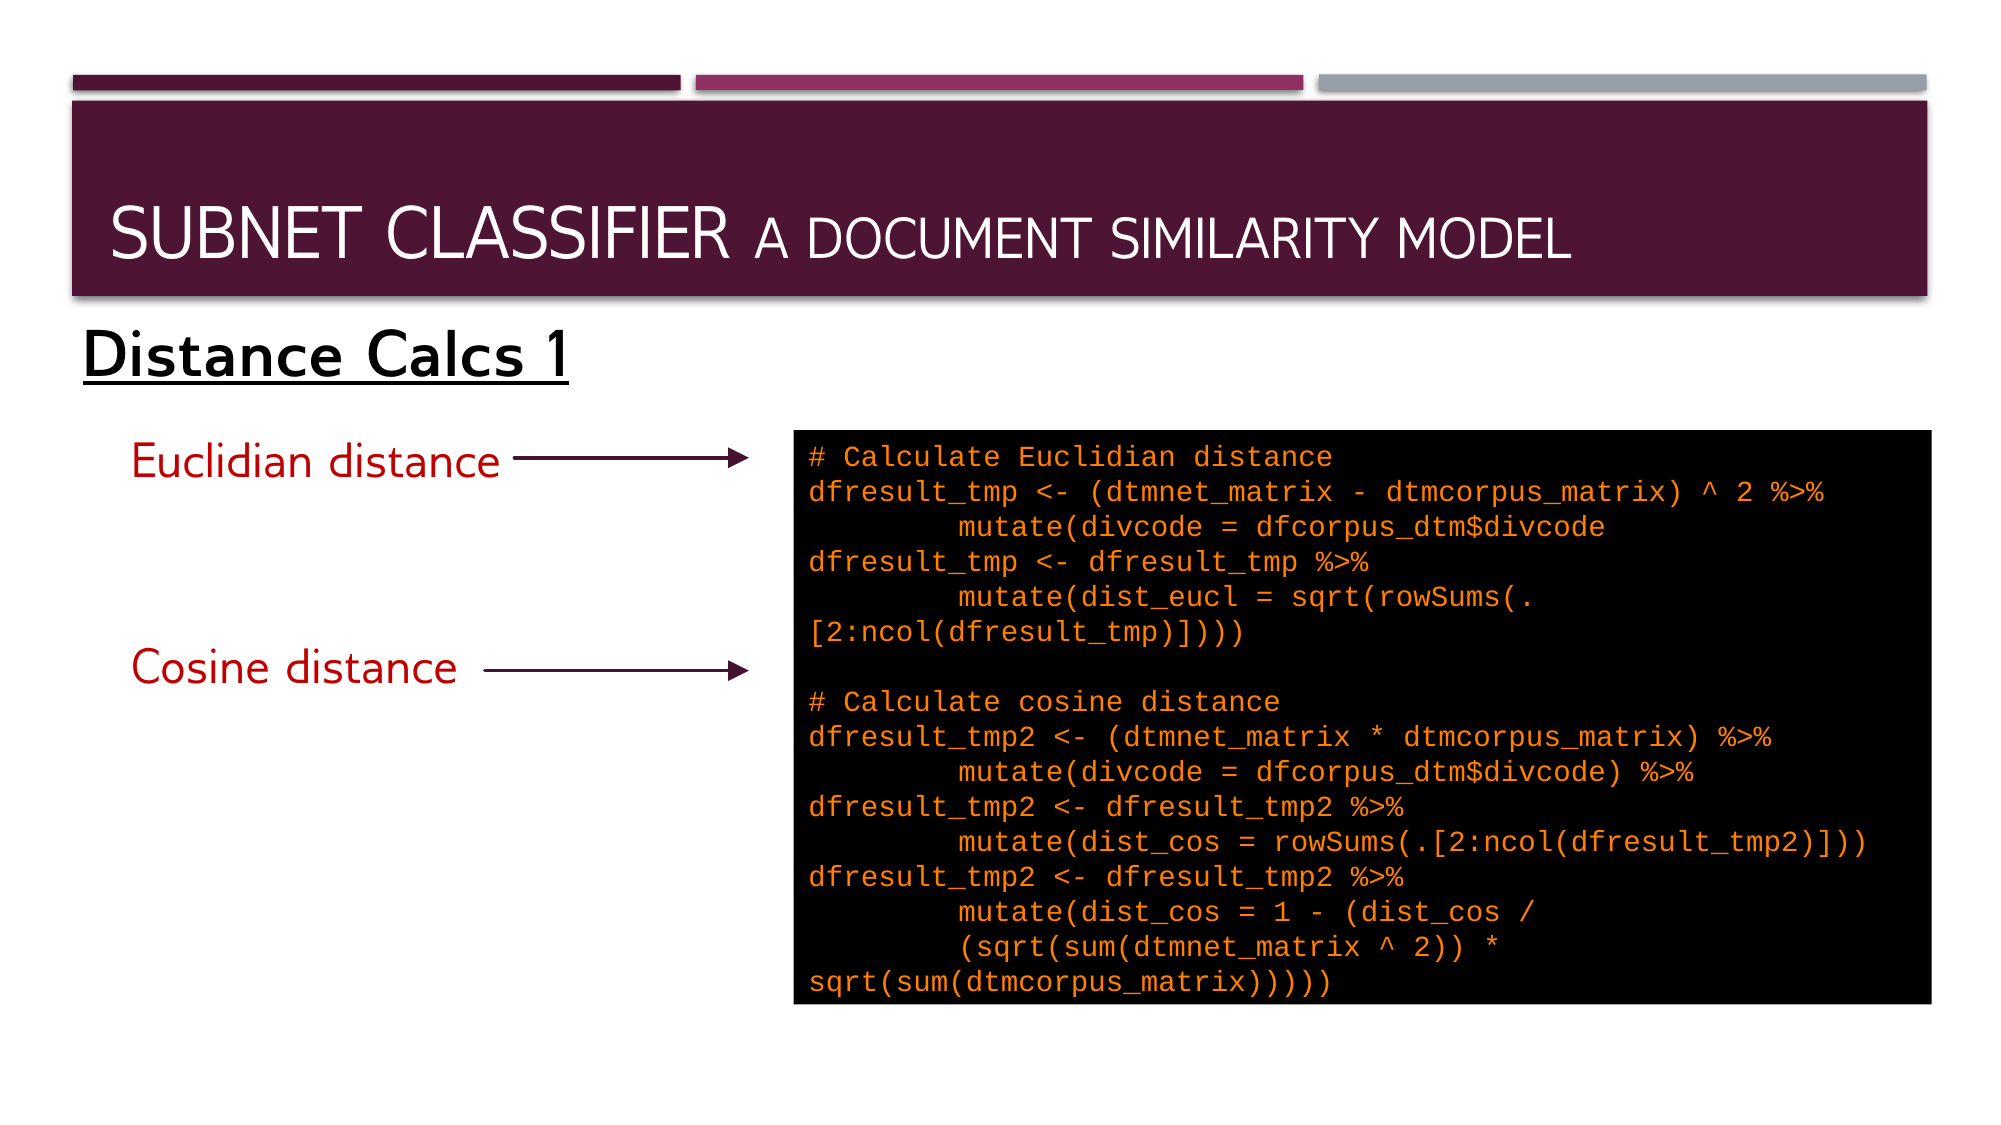

# SUBNET CLASSIFIER A document similarity model
Distance Calcs 1
Euclidian distance
# Calculate Euclidian distance
dfresult_tmp <- (dtmnet_matrix - dtmcorpus_matrix) ^ 2 %>%
	mutate(divcode = dfcorpus_dtm$divcode
dfresult_tmp <- dfresult_tmp %>%
	mutate(dist_eucl = sqrt(rowSums(.[2:ncol(dfresult_tmp)])))

# Calculate cosine distance
dfresult_tmp2 <- (dtmnet_matrix * dtmcorpus_matrix) %>%
	mutate(divcode = dfcorpus_dtm$divcode) %>%
dfresult_tmp2 <- dfresult_tmp2 %>%
	mutate(dist_cos = rowSums(.[2:ncol(dfresult_tmp2)]))
dfresult_tmp2 <- dfresult_tmp2 %>%
	mutate(dist_cos = 1 - (dist_cos /
	(sqrt(sum(dtmnet_matrix ^ 2)) * 	sqrt(sum(dtmcorpus_matrix)))))
Cosine distance